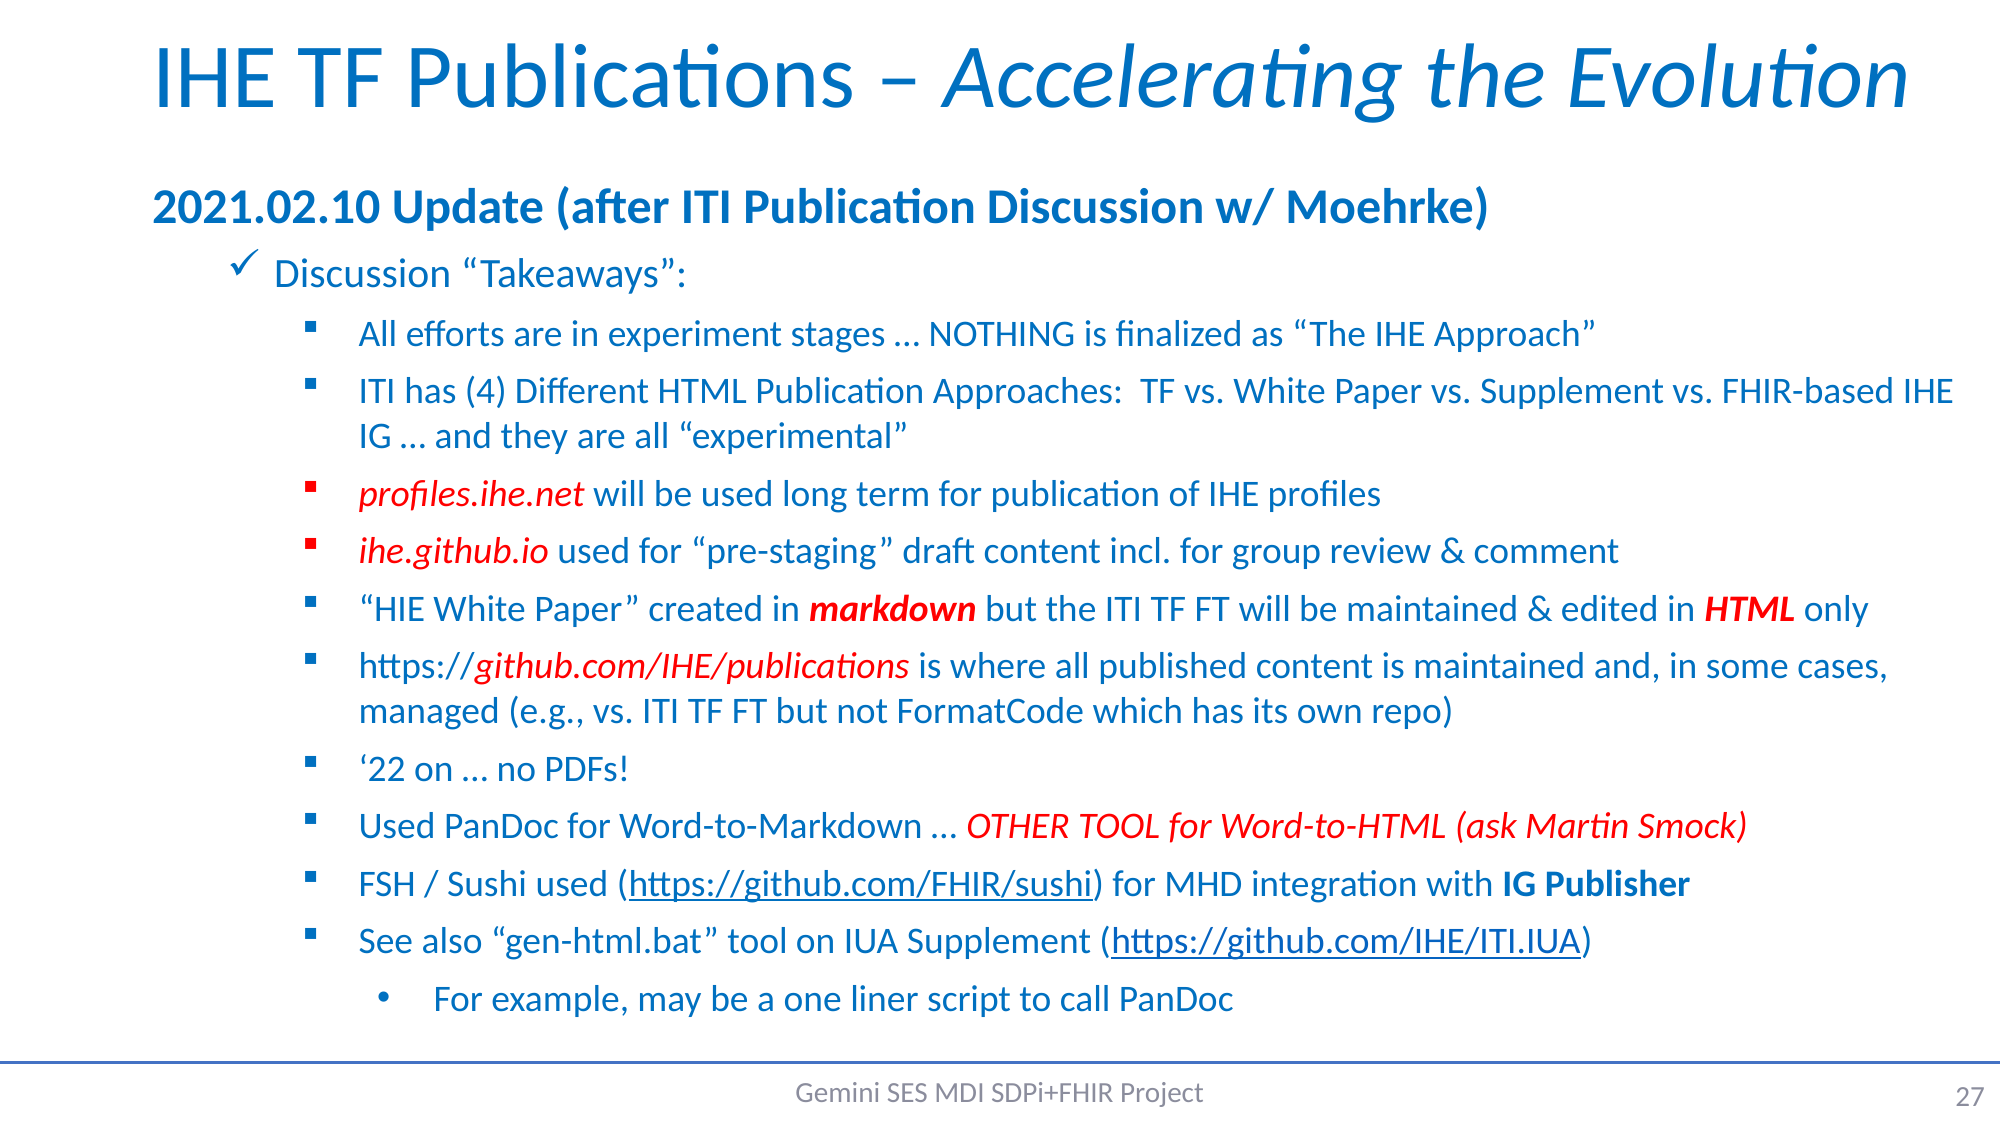

# IHE TF Publications – Accelerating the Evolution
2021.02.10 Update (after ITI Publication Discussion w/ Moehrke)
Discussion “Takeaways”:
All efforts are in experiment stages … NOTHING is finalized as “The IHE Approach”
ITI has (4) Different HTML Publication Approaches:  TF vs. White Paper vs. Supplement vs. FHIR-based IHE IG … and they are all “experimental”
profiles.ihe.net will be used long term for publication of IHE profiles
ihe.github.io used for “pre-staging” draft content incl. for group review & comment
“HIE White Paper” created in markdown but the ITI TF FT will be maintained & edited in HTML only
https://github.com/IHE/publications is where all published content is maintained and, in some cases, managed (e.g., vs. ITI TF FT but not FormatCode which has its own repo)
‘22 on … no PDFs!
Used PanDoc for Word-to-Markdown … OTHER TOOL for Word-to-HTML (ask Martin Smock)
FSH / Sushi used (https://github.com/FHIR/sushi) for MHD integration with IG Publisher
See also “gen-html.bat” tool on IUA Supplement (https://github.com/IHE/ITI.IUA)
For example, may be a one liner script to call PanDoc
Gemini SES MDI SDPi+FHIR Project
27